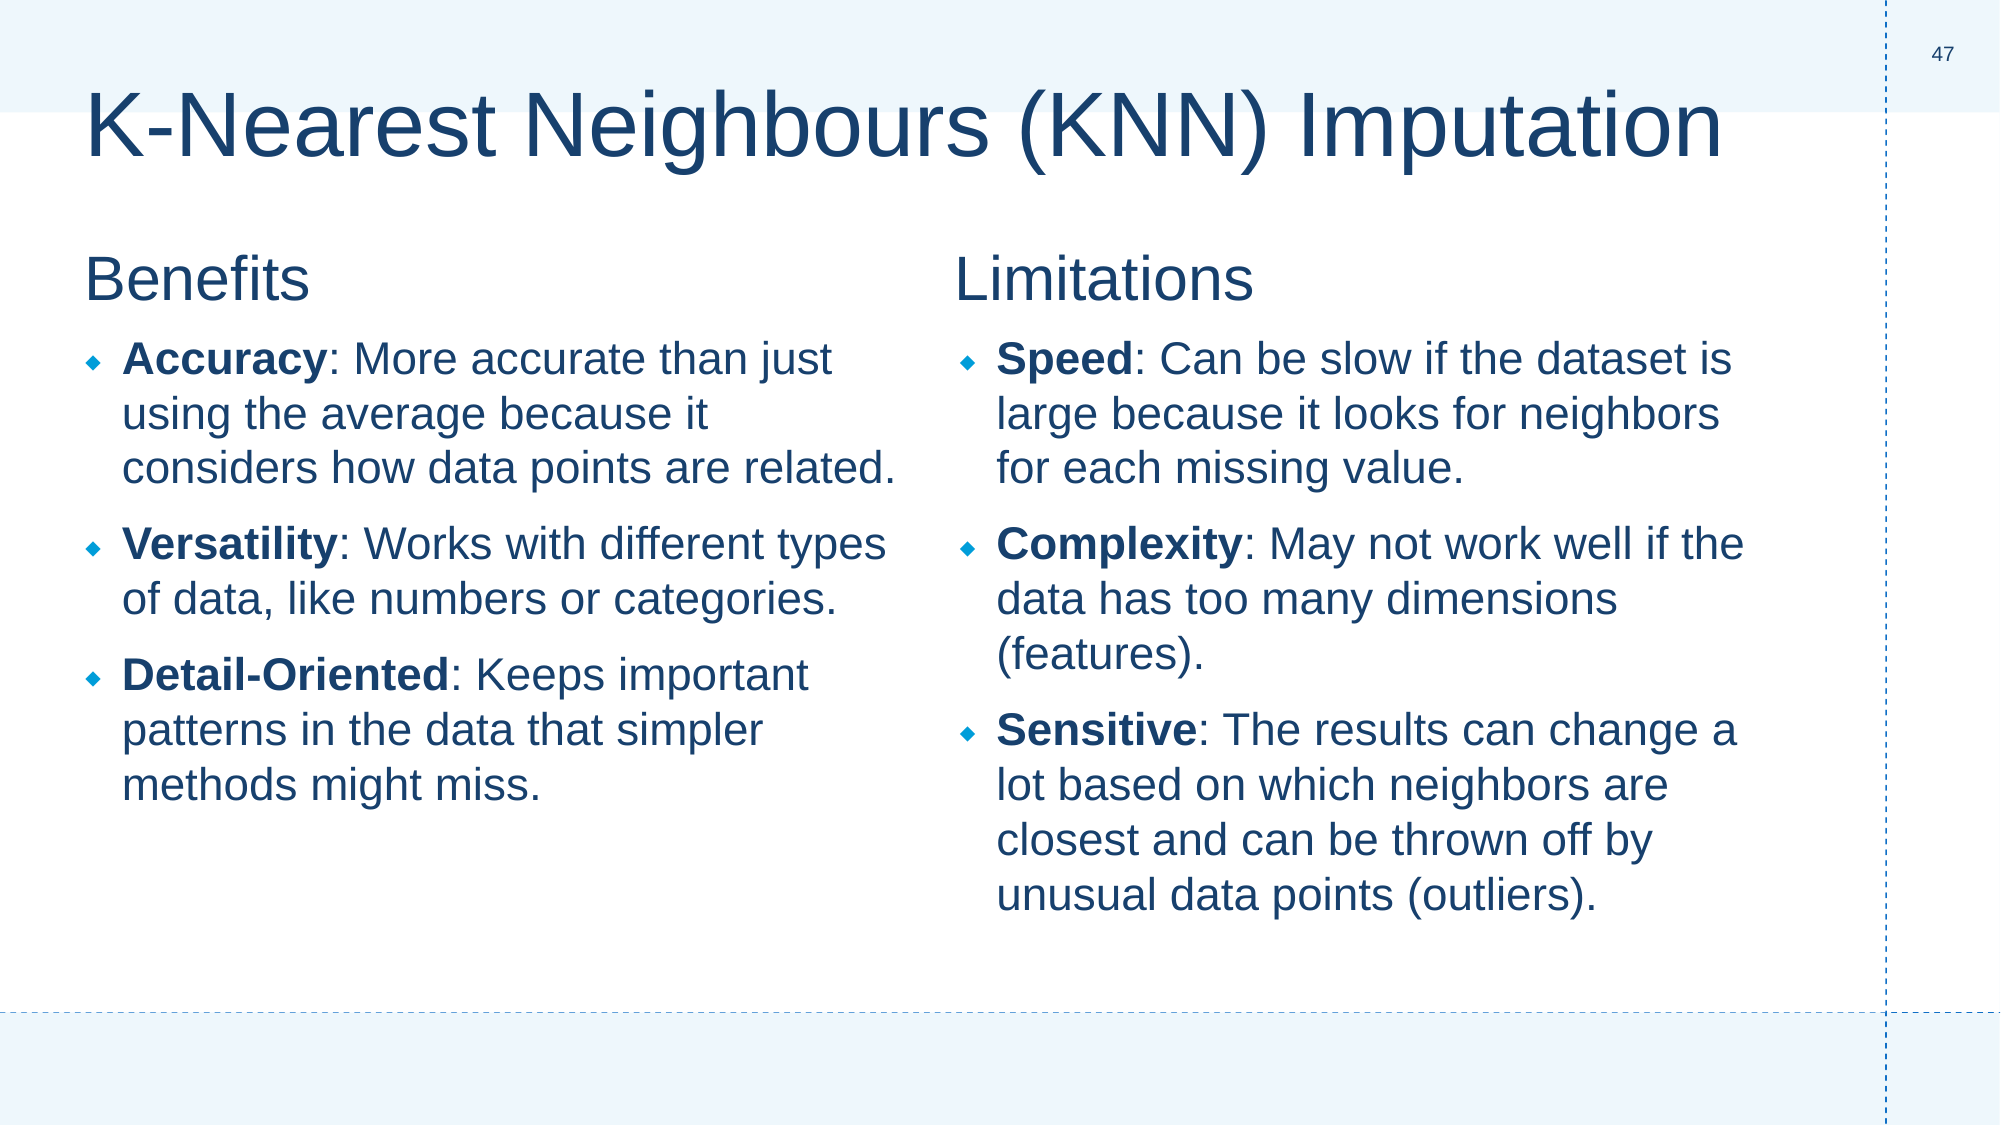

47
# K-Nearest Neighbours (KNN) Imputation
Limitations
Benefits
Accuracy: More accurate than just using the average because it considers how data points are related.
Versatility: Works with different types of data, like numbers or categories.
Detail-Oriented: Keeps important patterns in the data that simpler methods might miss.

Speed: Can be slow if the dataset is large because it looks for neighbors for each missing value.
Complexity: May not work well if the data has too many dimensions (features).
Sensitive: The results can change a lot based on which neighbors are closest and can be thrown off by unusual data points (outliers).